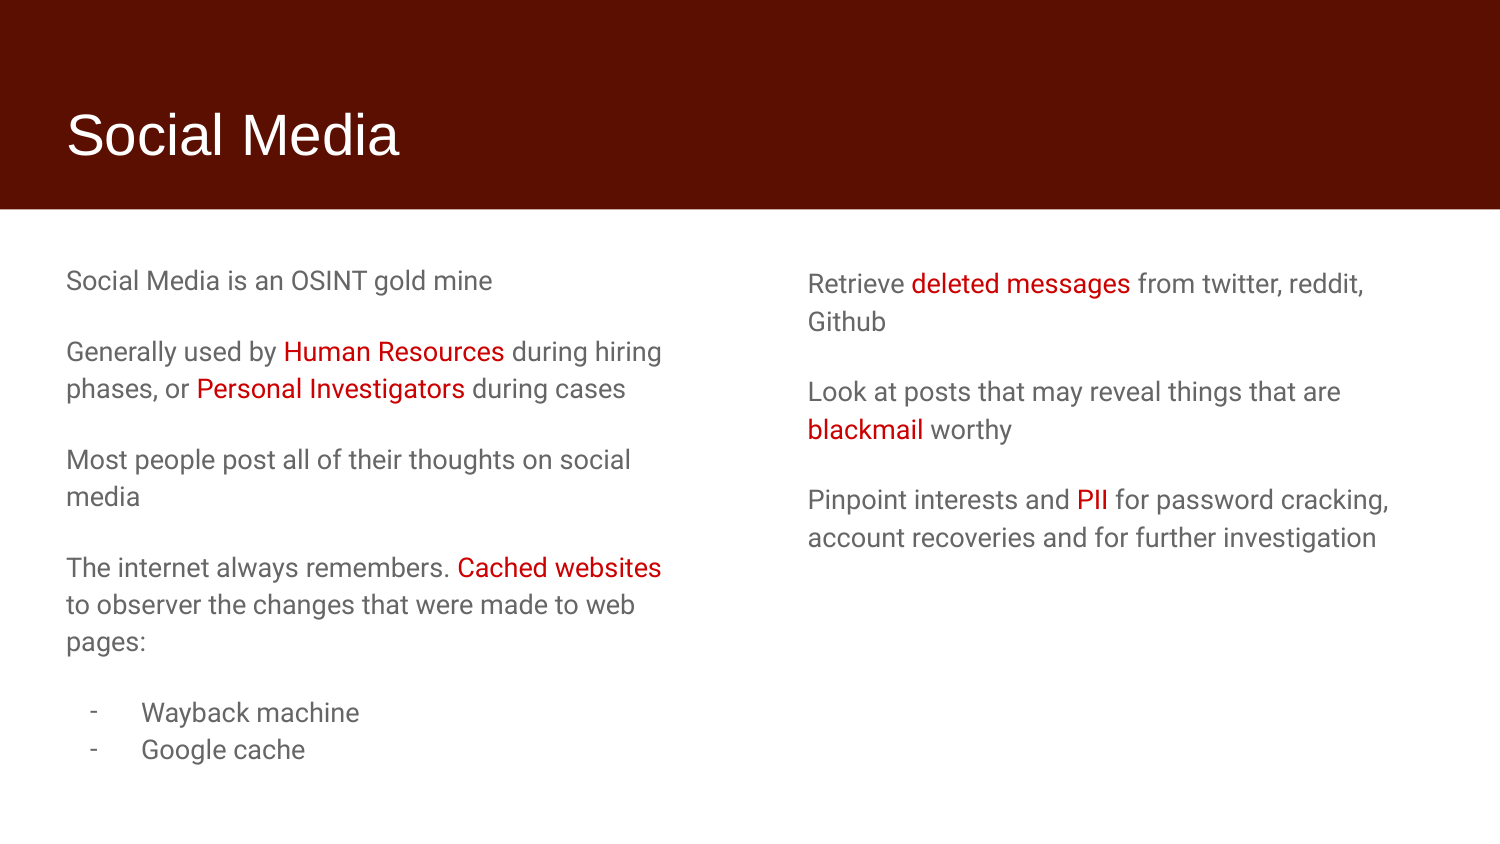

# Social Media
Social Media is an OSINT gold mine
Generally used by Human Resources during hiring phases, or Personal Investigators during cases
Most people post all of their thoughts on social media
The internet always remembers. Cached websites to observer the changes that were made to web pages:
Wayback machine
Google cache

Retrieve deleted messages from twitter, reddit, Github
Look at posts that may reveal things that are blackmail worthy
Pinpoint interests and PII for password cracking, account recoveries and for further investigation